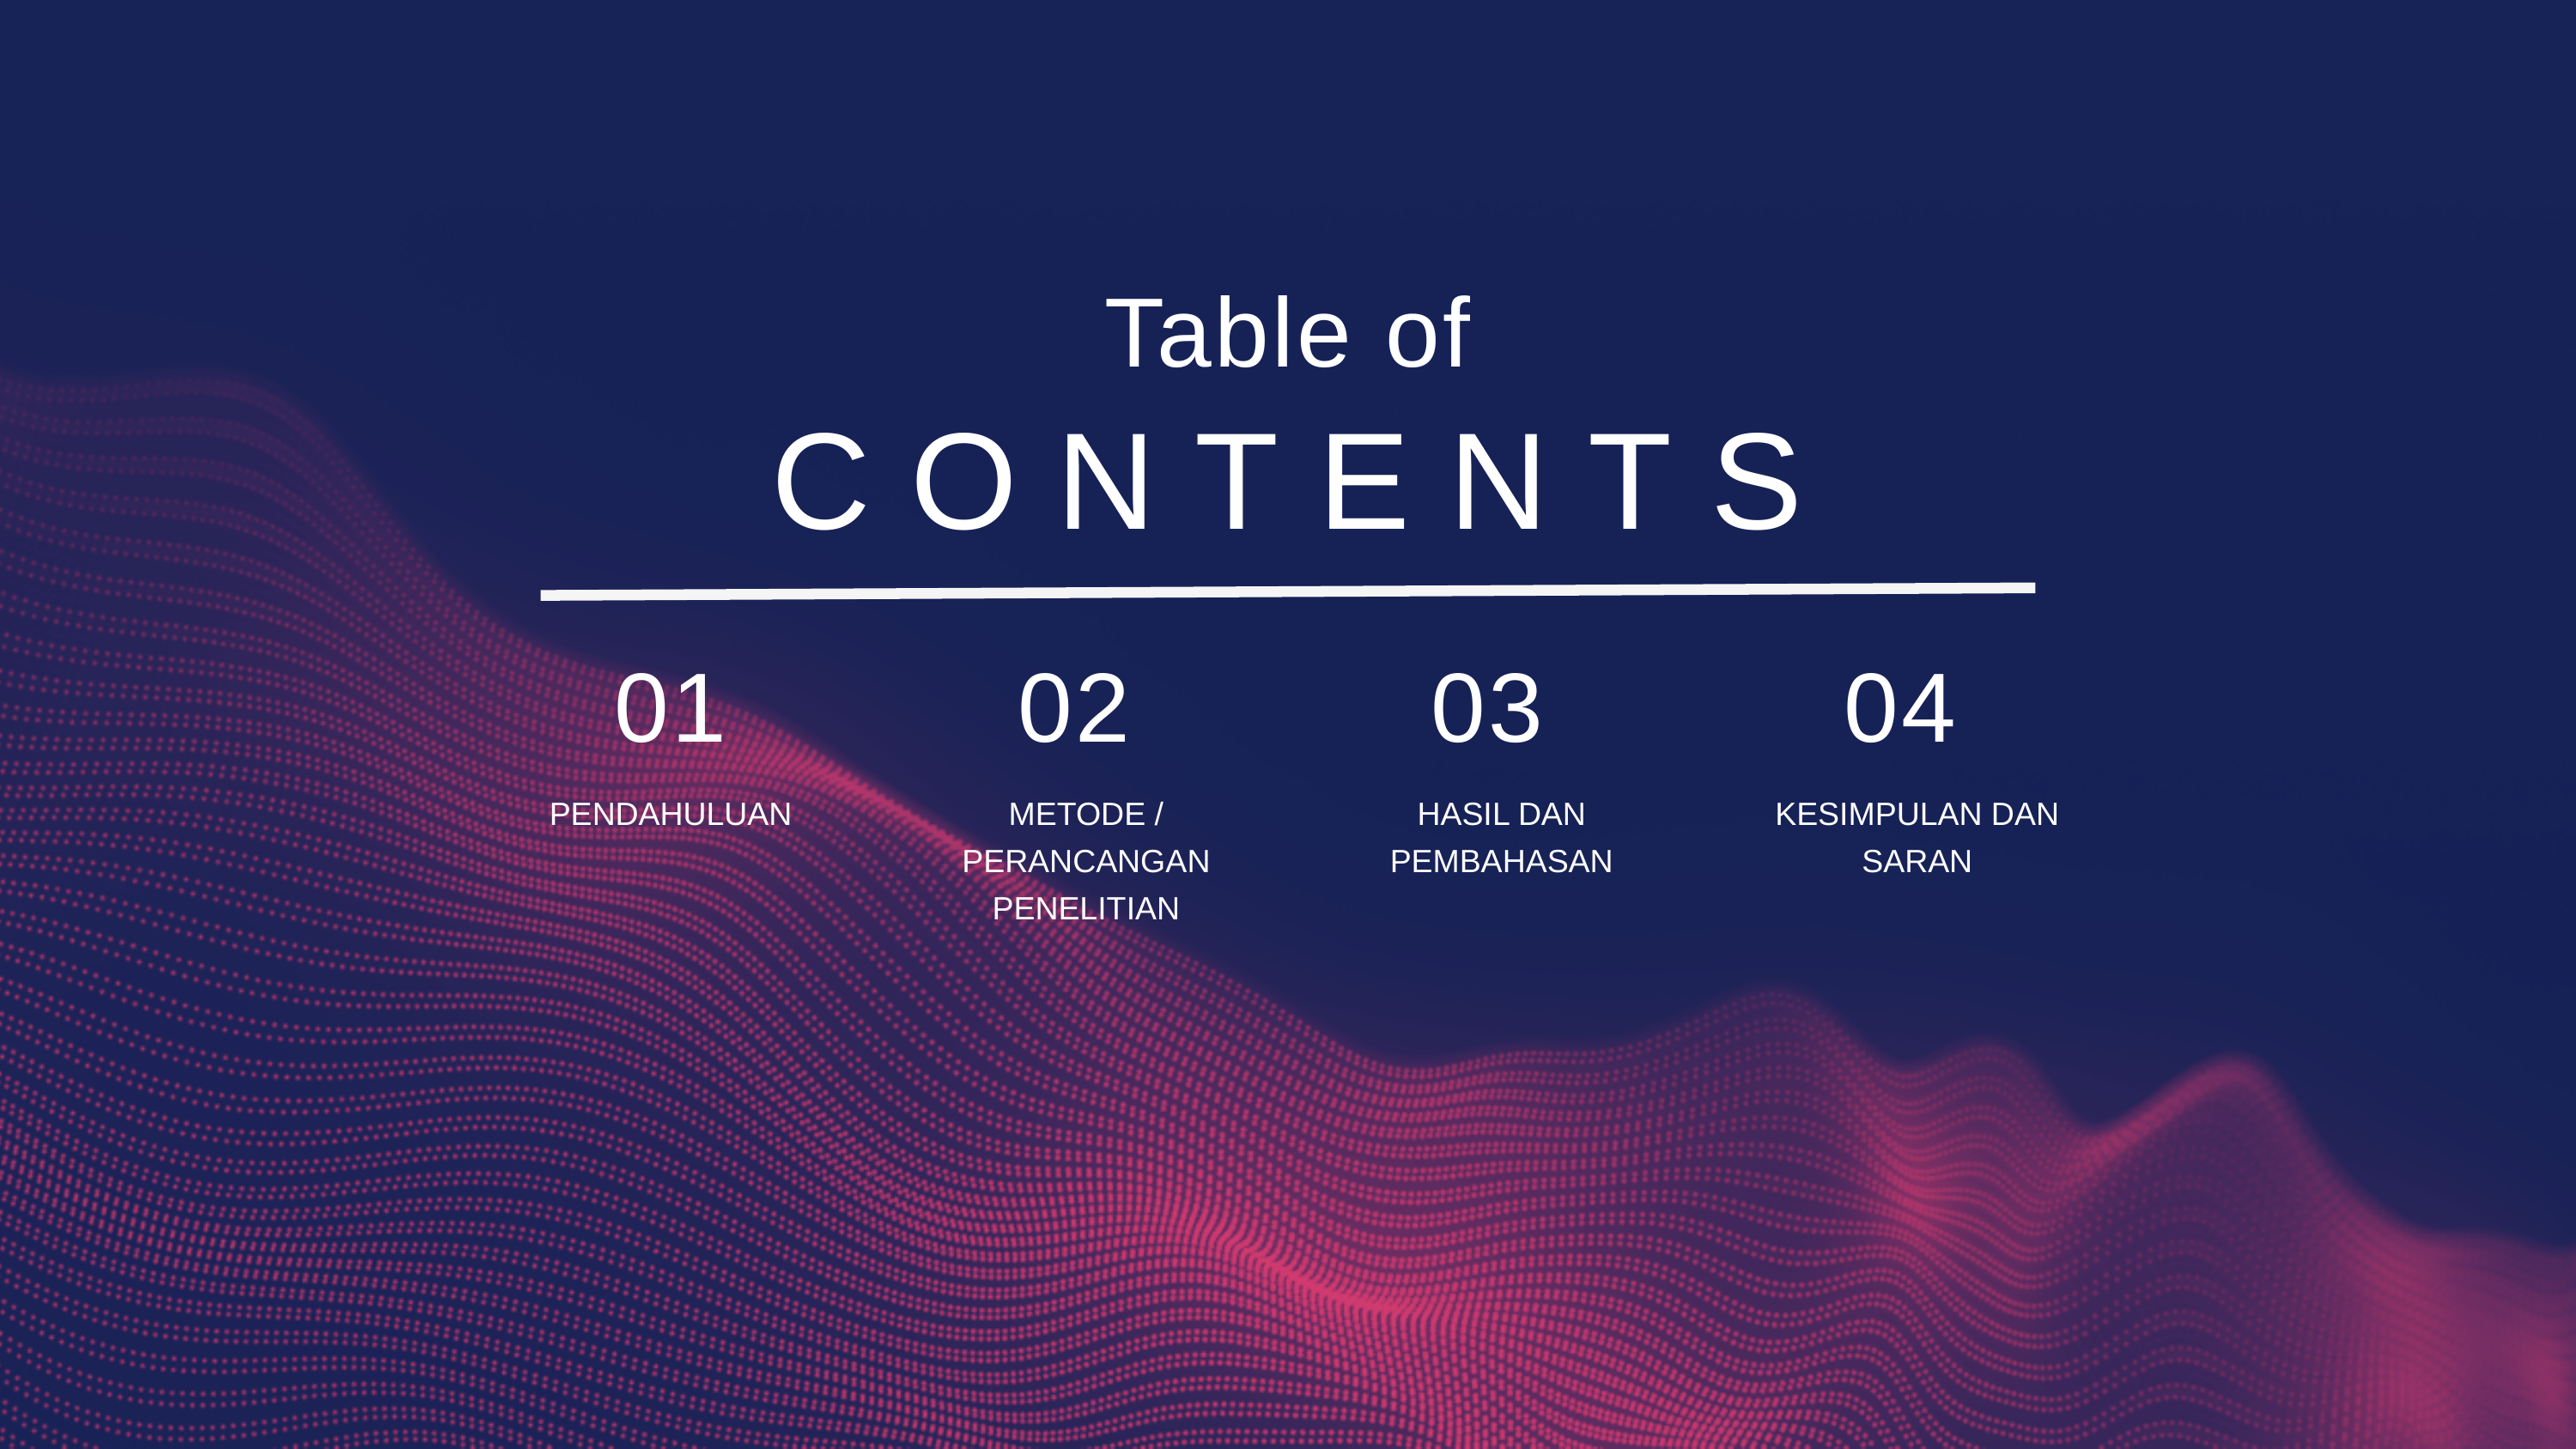

Table of
CONTENTS

01
02
03
04
PENDAHULUAN
METODE / PERANCANGAN PENELITIAN
HASIL DAN PEMBAHASAN
KESIMPULAN DAN SARAN